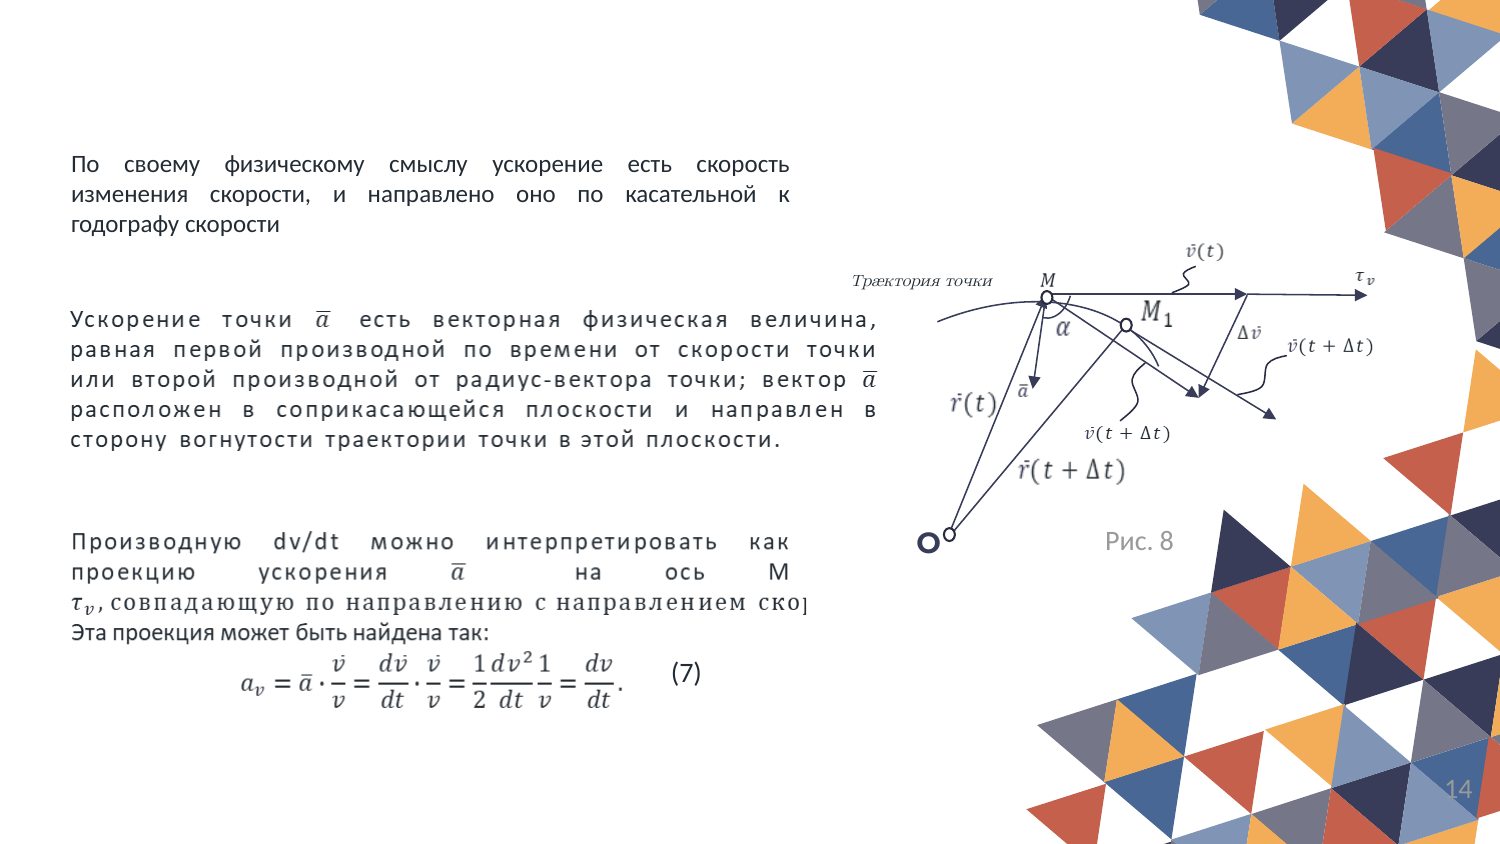

По своему физическому смыслу ускорение есть скорость изменения скорости, и направлено оно по касательной к годографу скорости

Траектория точки

O

Рис. 8

(7)
14